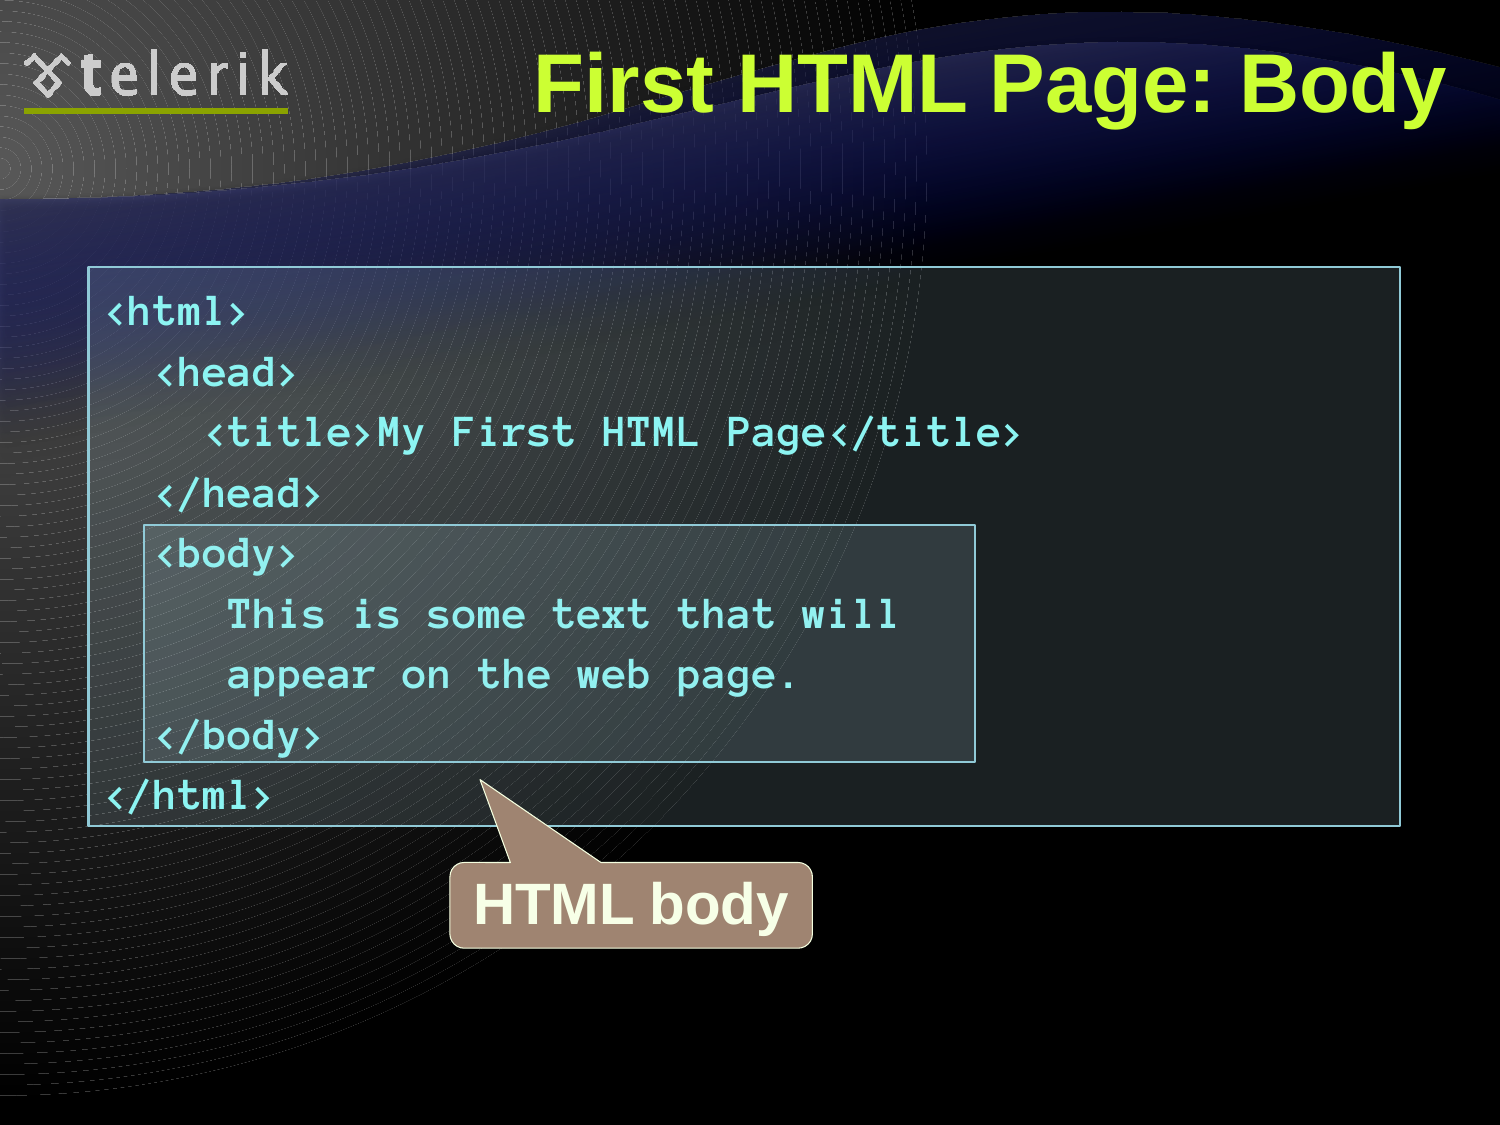

# First HTML Page: Body
<html>
  <head>
    <title>My First HTML Page</title>
  </head>
  <body>
     This is some text that will
     appear on the web page.
  </body>
</html>

HTML body